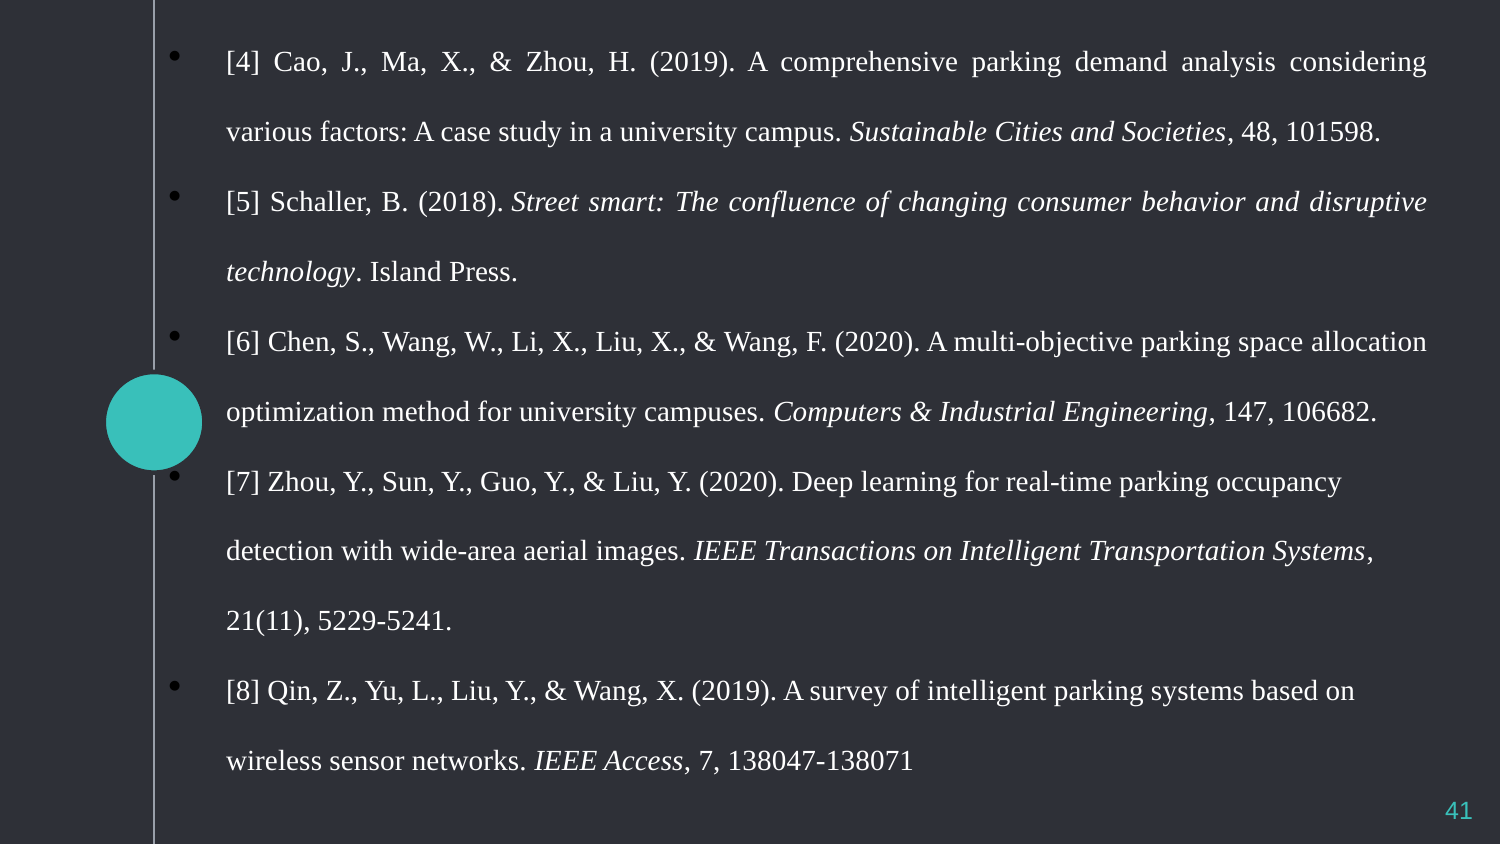

[4] Cao, J., Ma, X., & Zhou, H. (2019). A comprehensive parking demand analysis considering various factors: A case study in a university campus. Sustainable Cities and Societies, 48, 101598.
[5] Schaller, B. (2018). Street smart: The confluence of changing consumer behavior and disruptive technology. Island Press.
[6] Chen, S., Wang, W., Li, X., Liu, X., & Wang, F. (2020). A multi-objective parking space allocation optimization method for university campuses. Computers & Industrial Engineering, 147, 106682.
[7] Zhou, Y., Sun, Y., Guo, Y., & Liu, Y. (2020). Deep learning for real-time parking occupancy detection with wide-area aerial images. IEEE Transactions on Intelligent Transportation Systems, 21(11), 5229-5241.
[8] Qin, Z., Yu, L., Liu, Y., & Wang, X. (2019). A survey of intelligent parking systems based on wireless sensor networks. IEEE Access, 7, 138047-138071
41